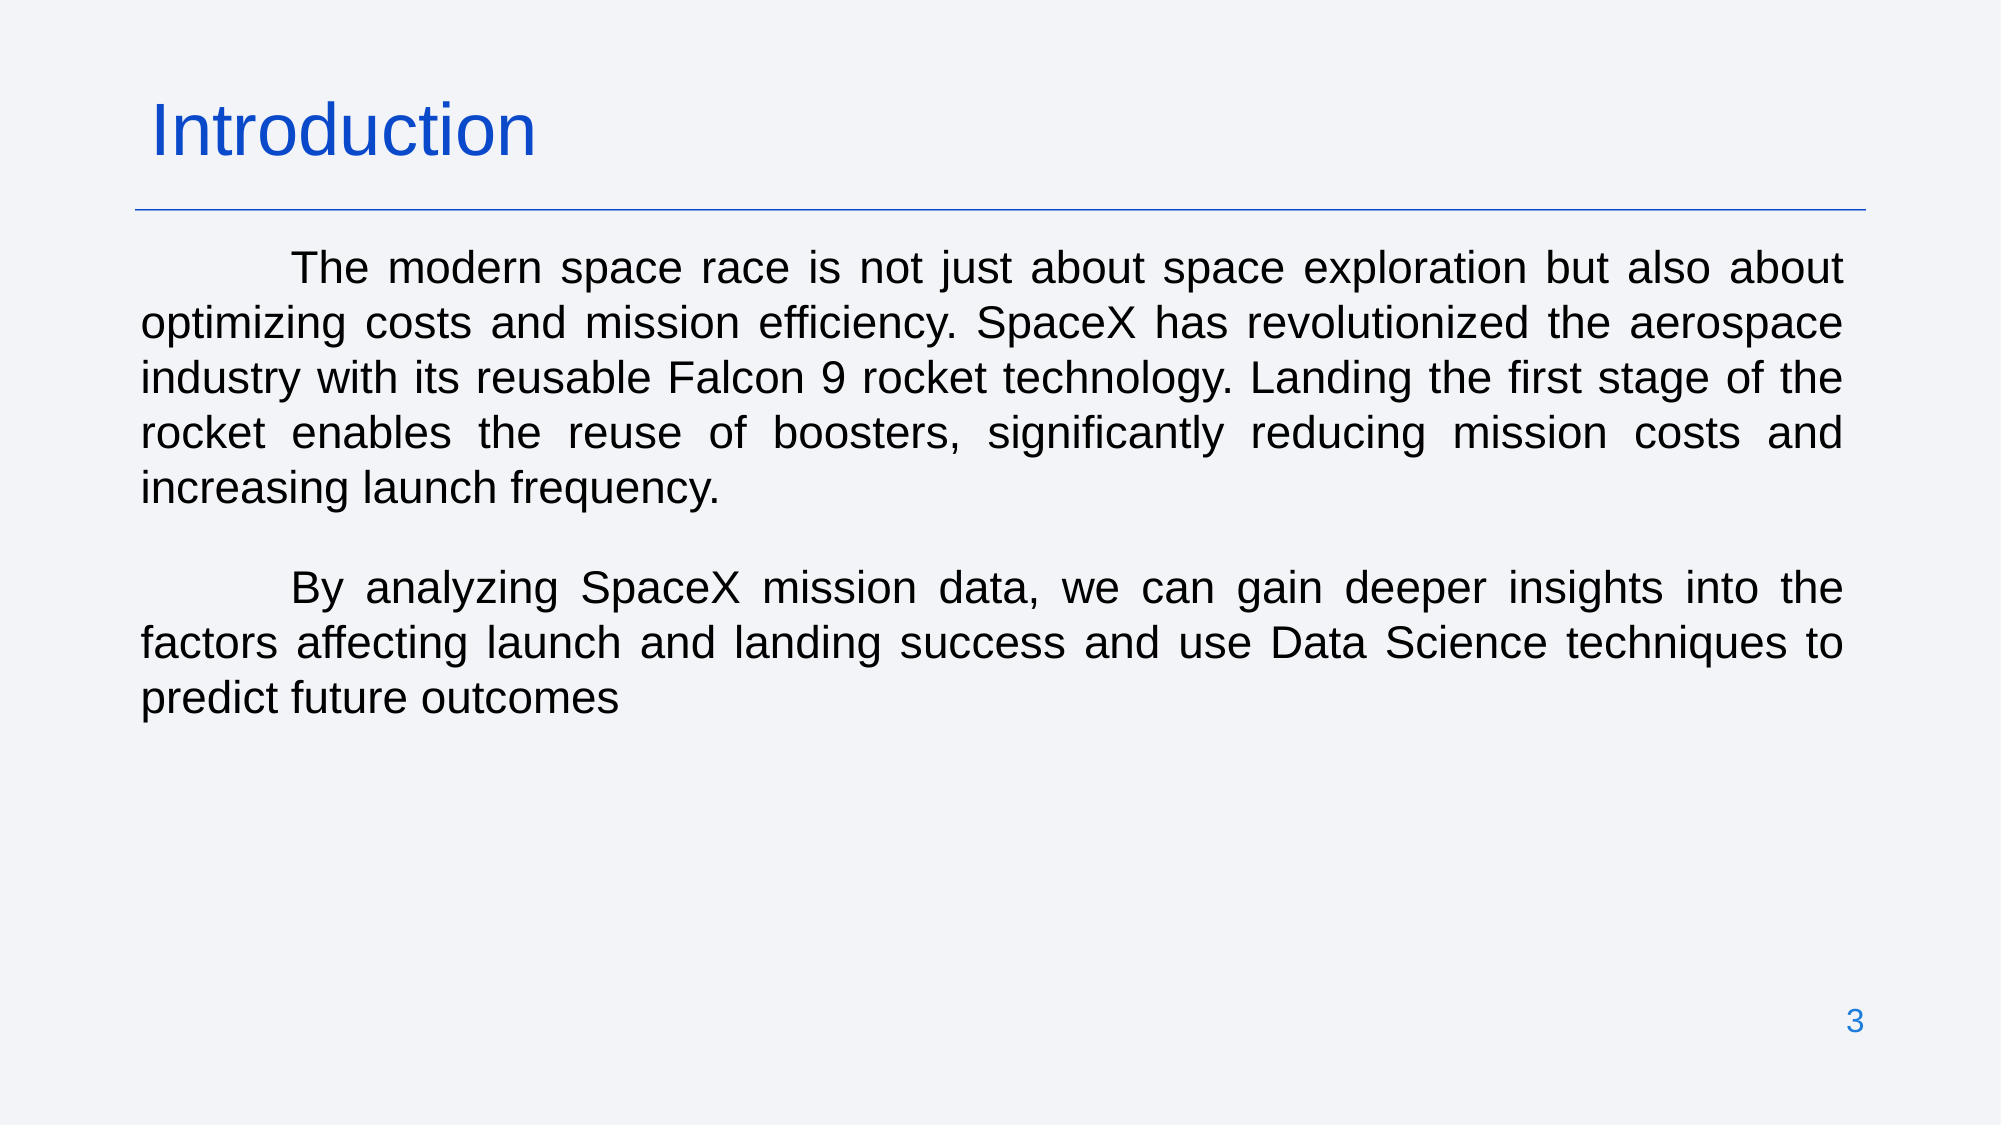

Introduction
	The modern space race is not just about space exploration but also about optimizing costs and mission efficiency. SpaceX has revolutionized the aerospace industry with its reusable Falcon 9 rocket technology. Landing the first stage of the rocket enables the reuse of boosters, significantly reducing mission costs and increasing launch frequency.
	By analyzing SpaceX mission data, we can gain deeper insights into the factors affecting launch and landing success and use Data Science techniques to predict future outcomes

3